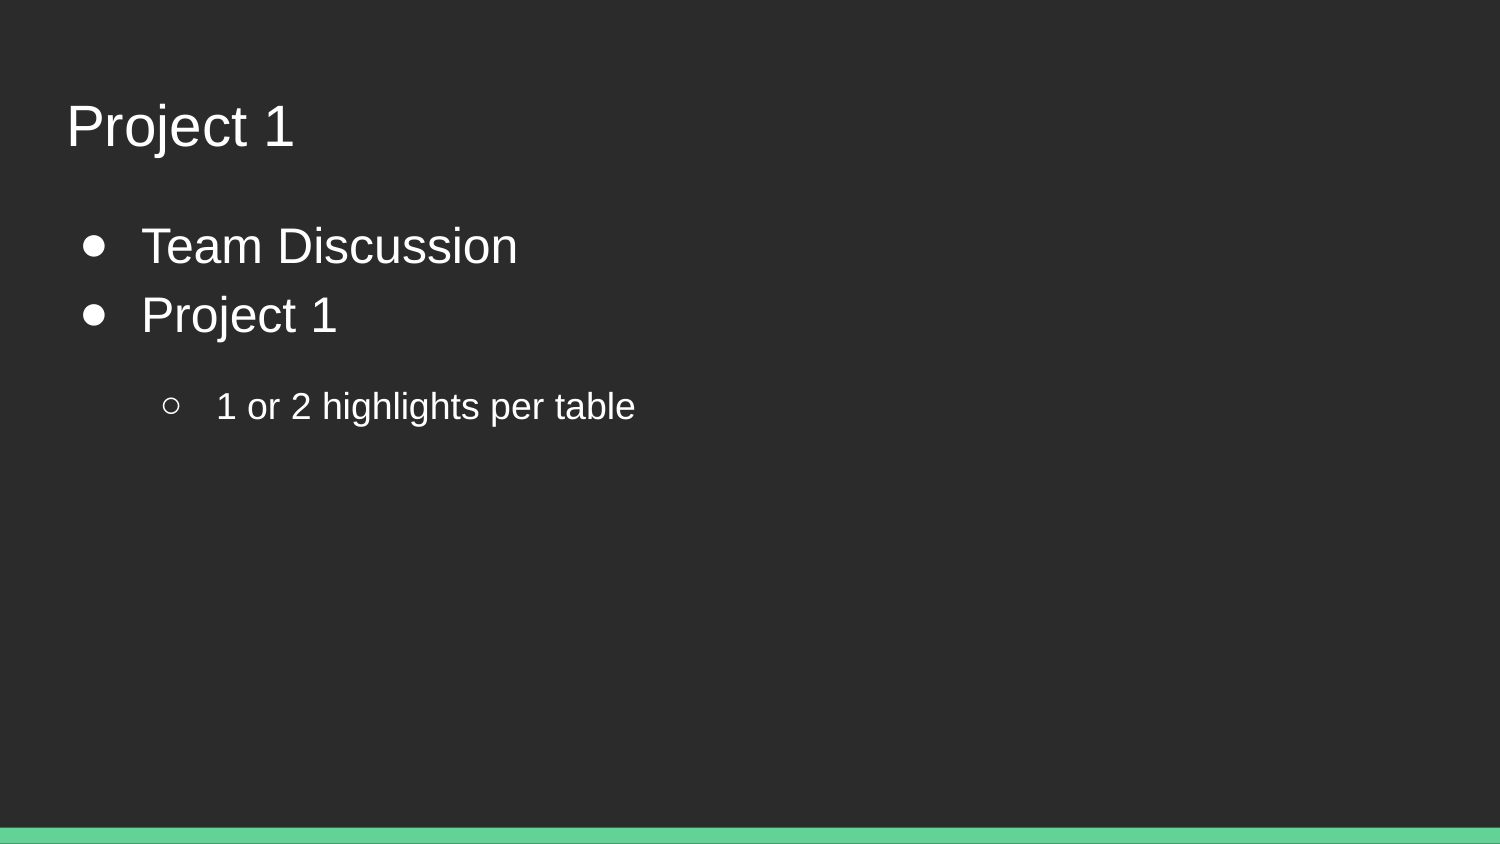

# Project 1
Team Discussion
Project 1
1 or 2 highlights per table